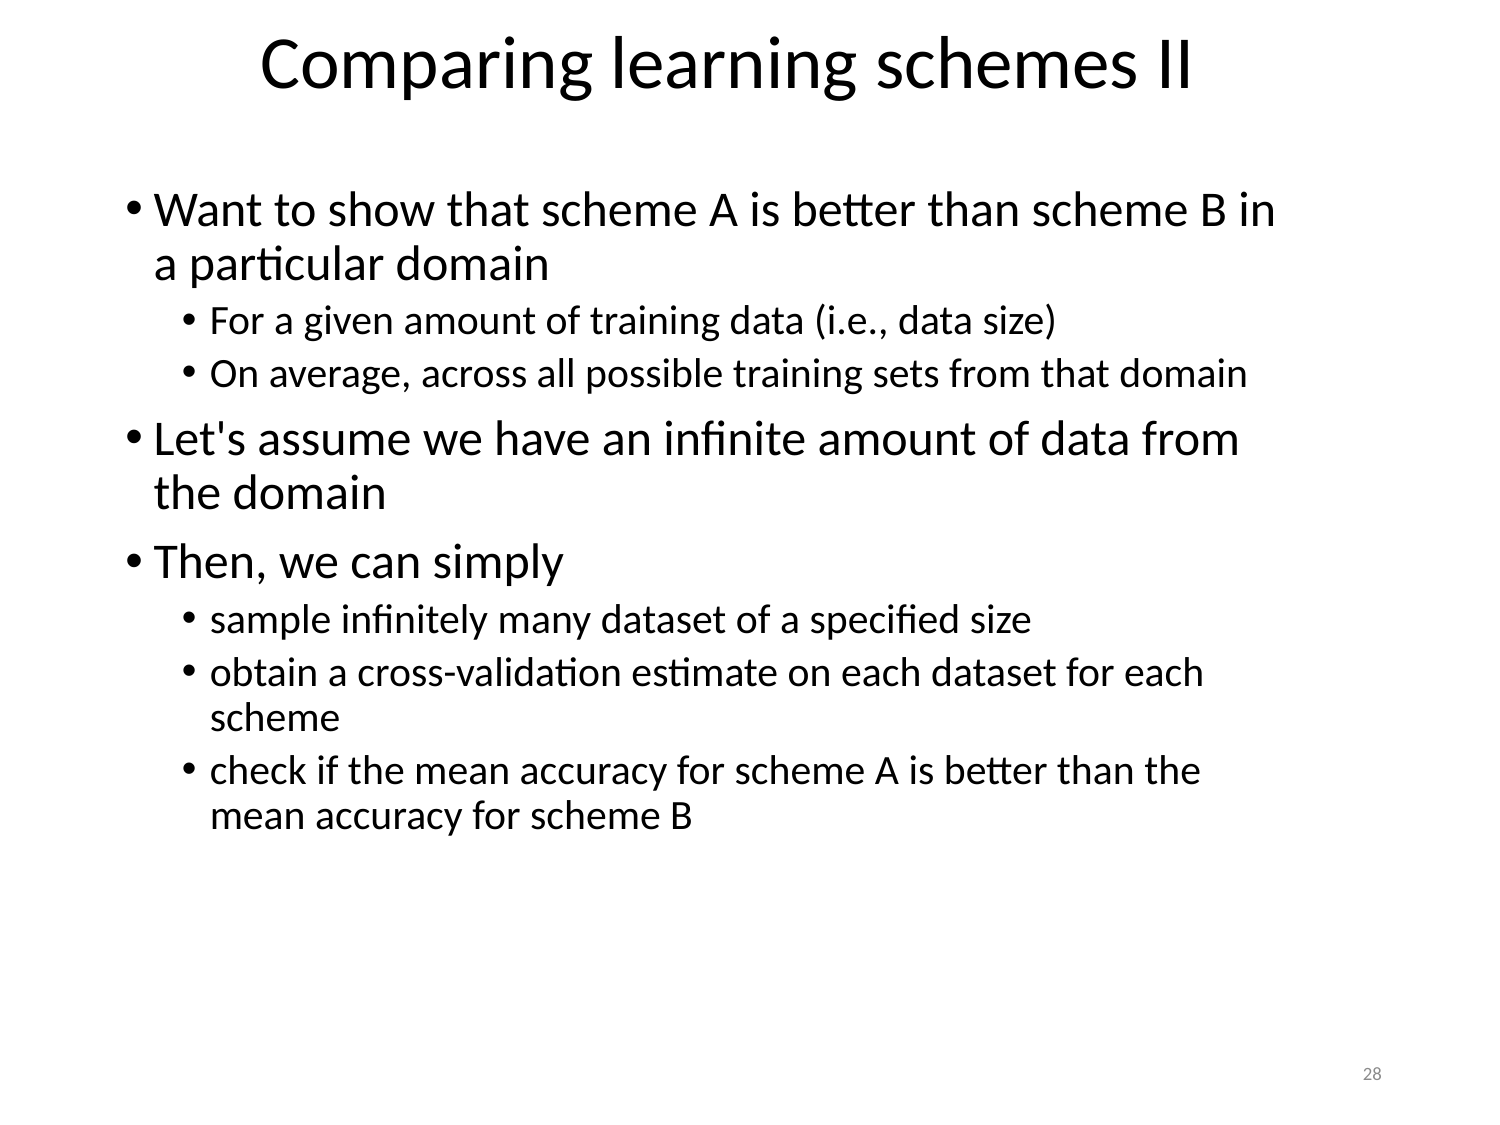

Comparing learning schemes II
Want to show that scheme A is better than scheme B in a particular domain
For a given amount of training data (i.e., data size)
On average, across all possible training sets from that domain
Let's assume we have an infinite amount of data from the domain
Then, we can simply
sample infinitely many dataset of a specified size
obtain a cross-validation estimate on each dataset for each scheme
check if the mean accuracy for scheme A is better than the mean accuracy for scheme B
28